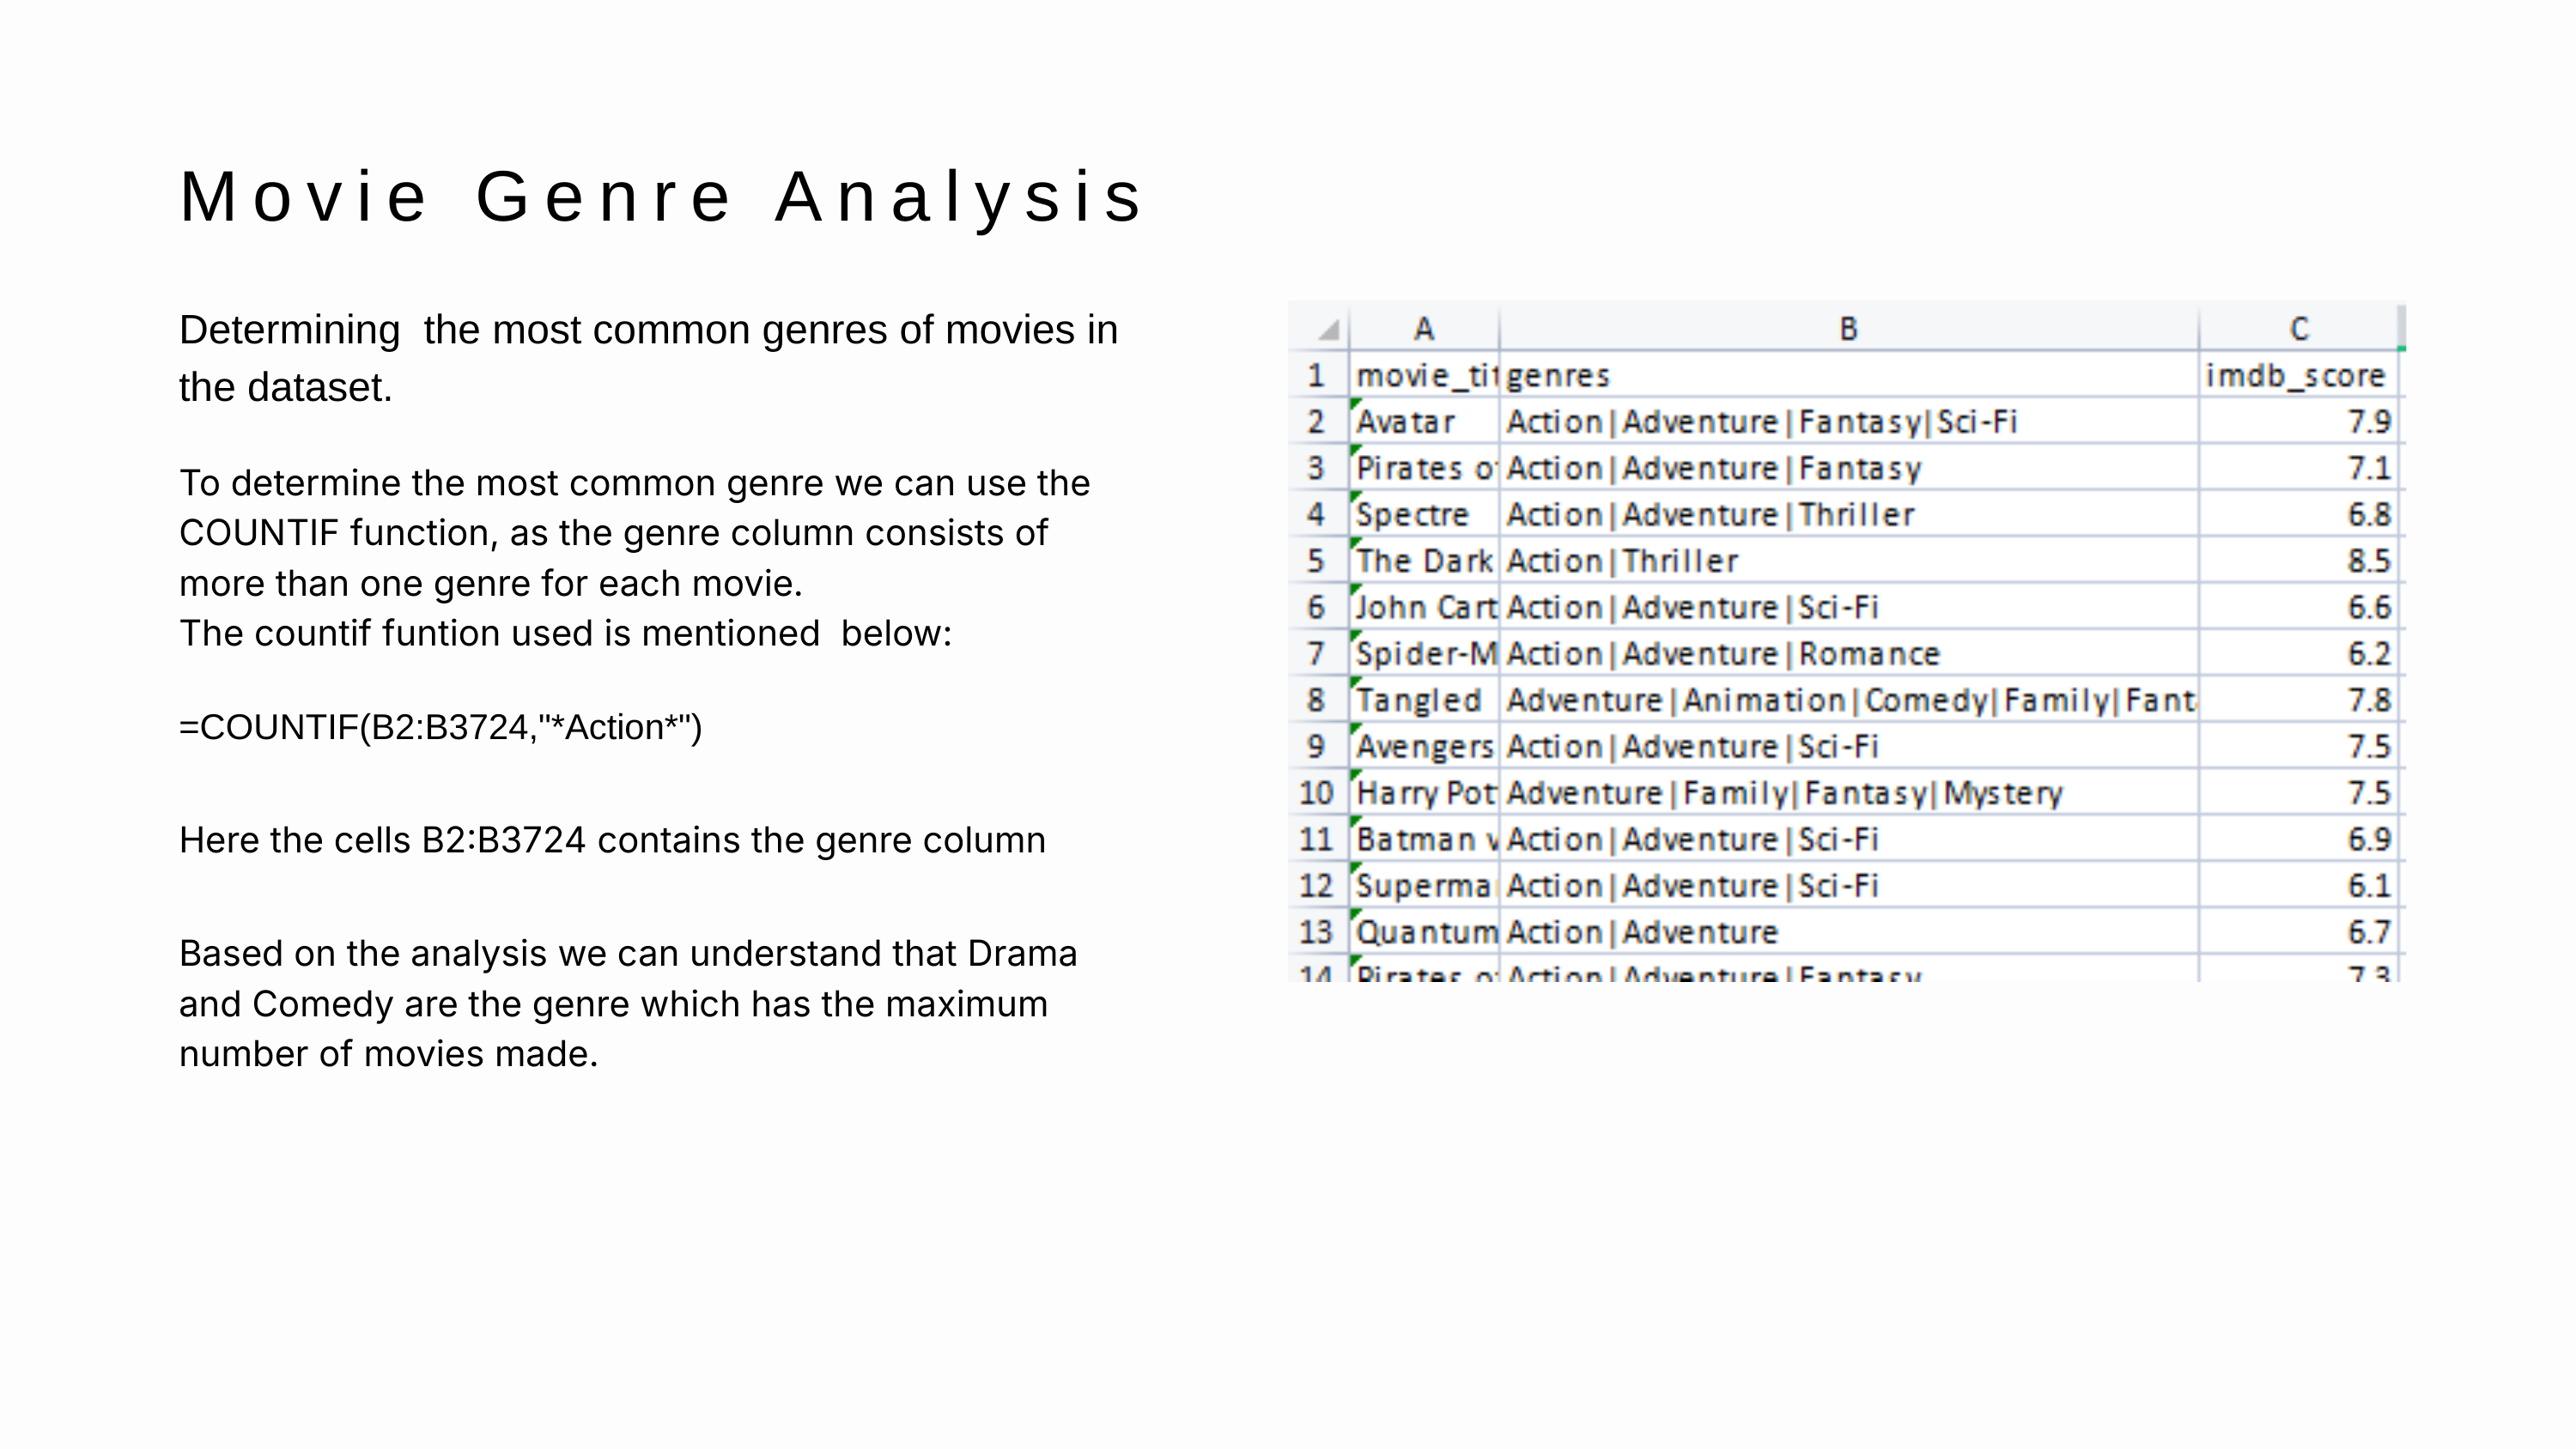

Movie Genre Analysis
Determining  the most common genres of movies in the dataset.

To determine the most common genre we can use the COUNTIF function, as the genre column consists of more than one genre for each movie.
The countif funtion used is mentioned  below:
=COUNTIF(B2:B3724,"*Action*")
Here the cells B2:B3724 contains the genre column
Based on the analysis we can understand that Drama and Comedy are the genre which has the maximum number of movies made.